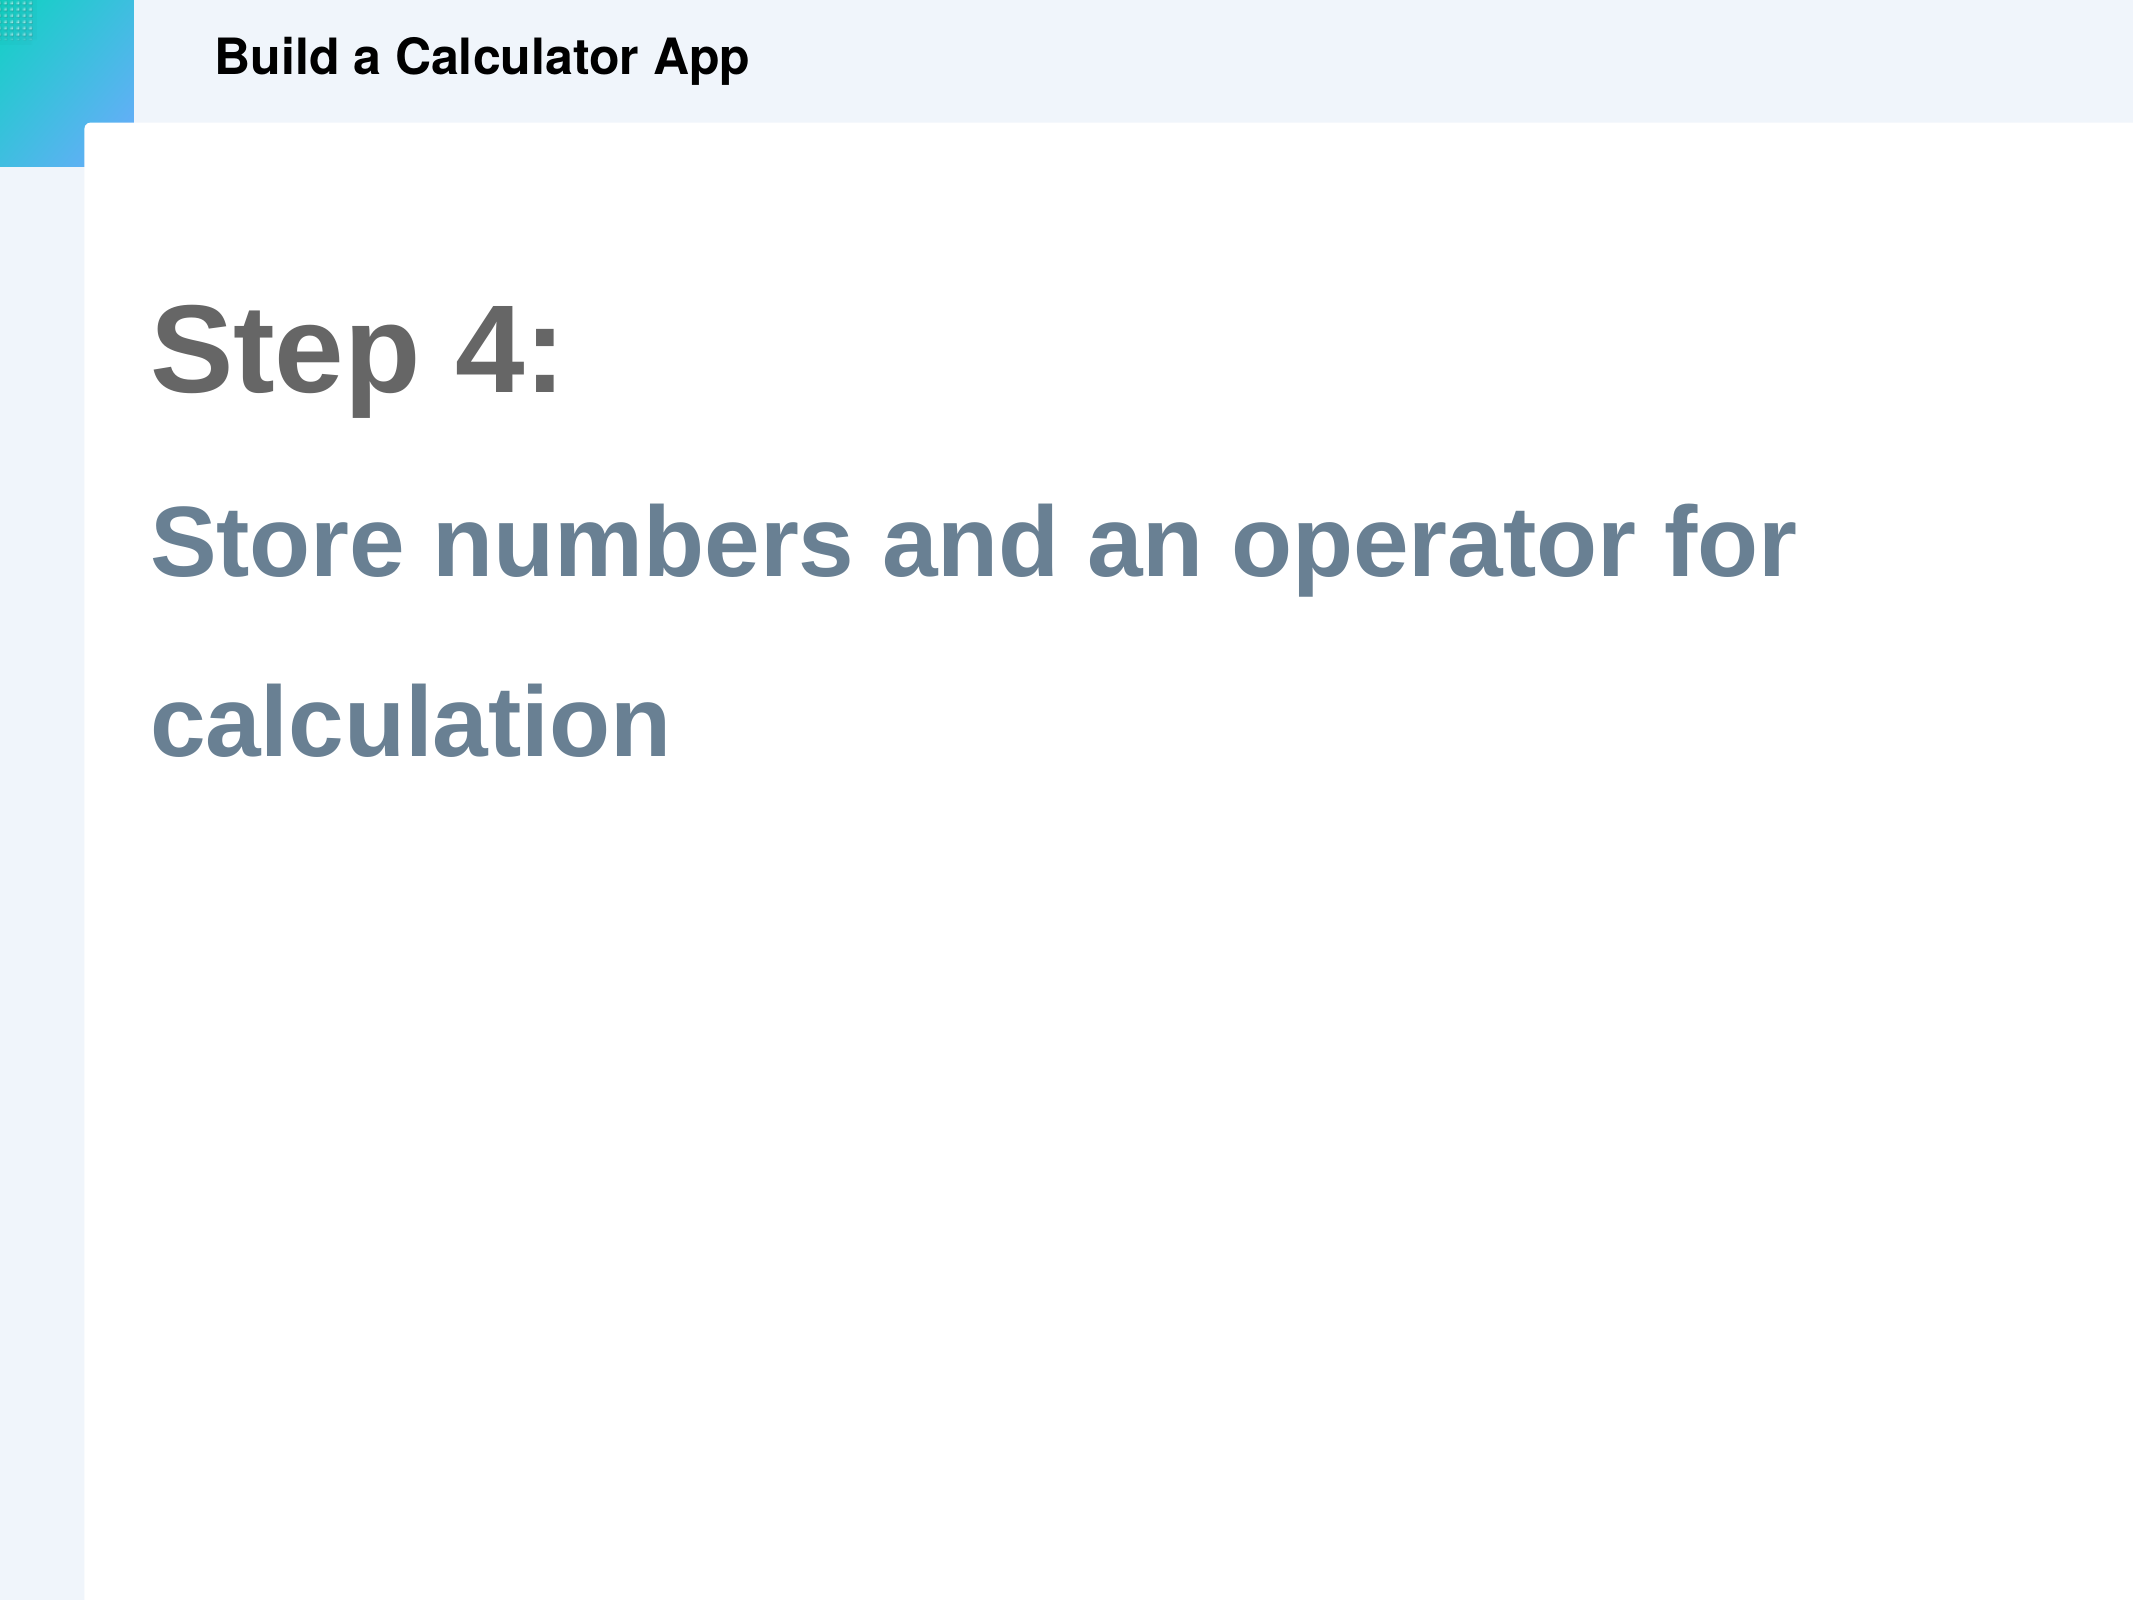

# Build a Calculator App
Step 4:
Store numbers and an operator for calculation